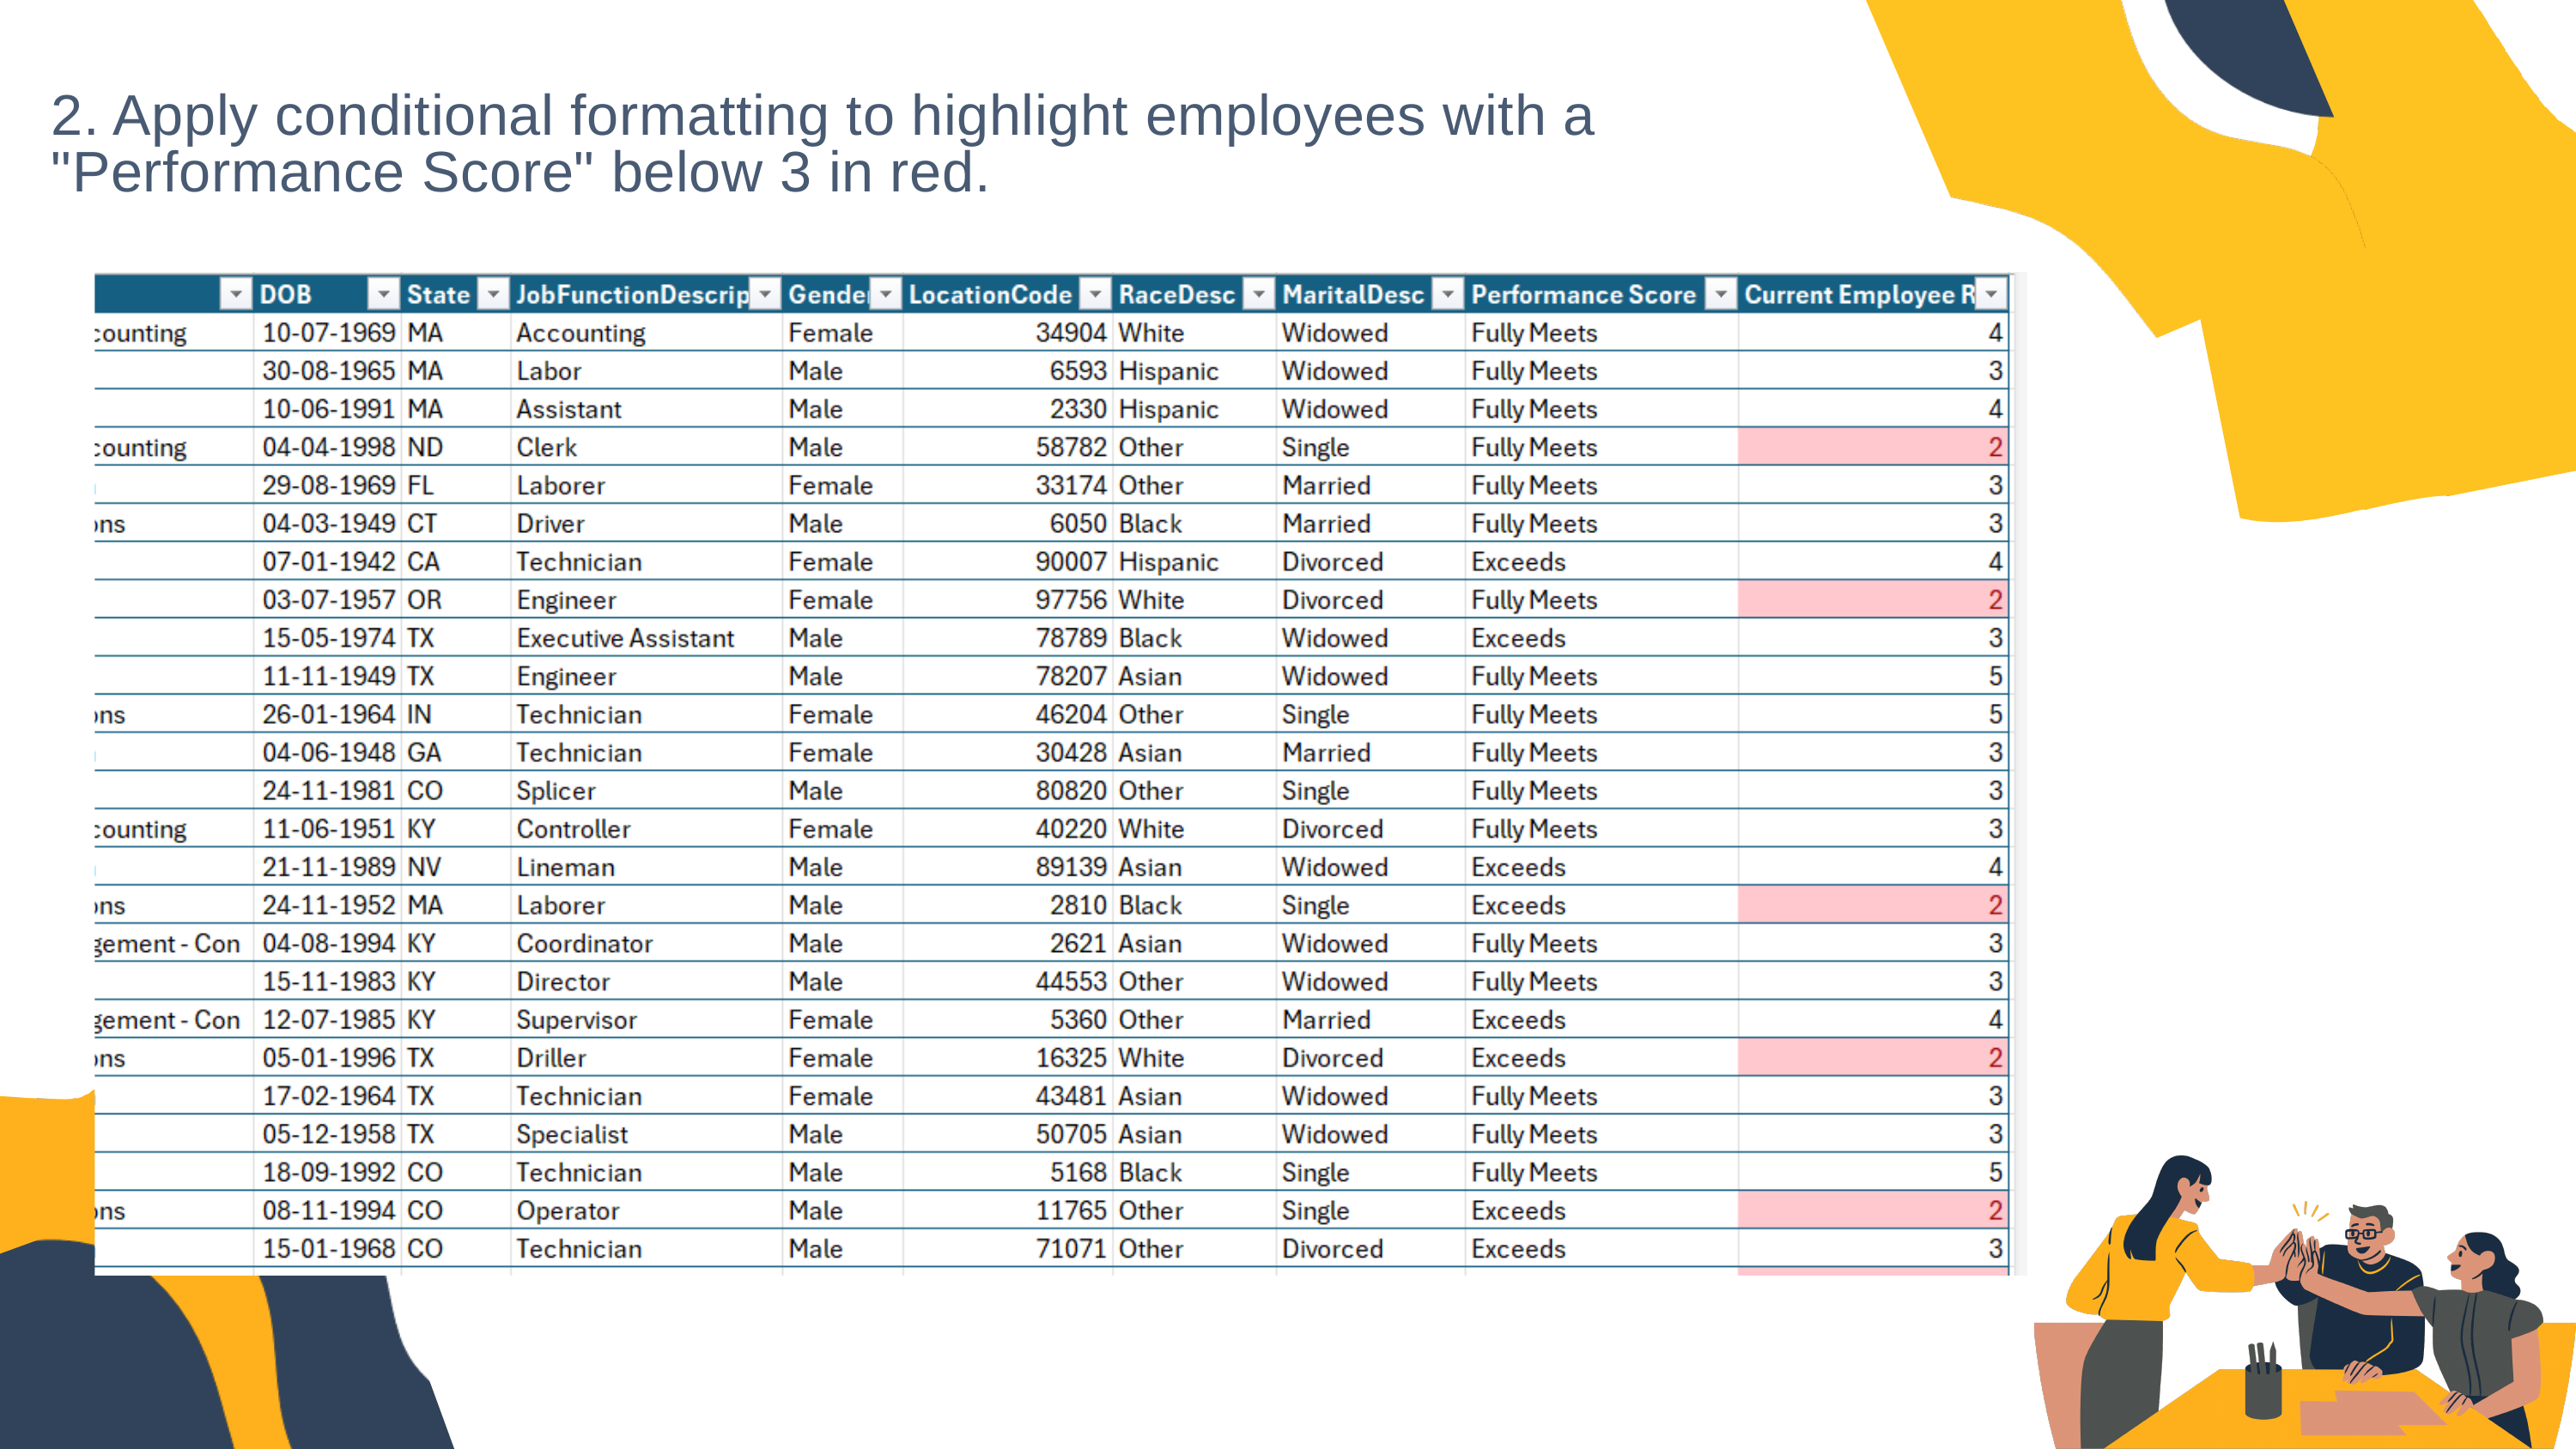

2. Apply conditional formatting to highlight employees with a "Performance Score" below 3 in red.